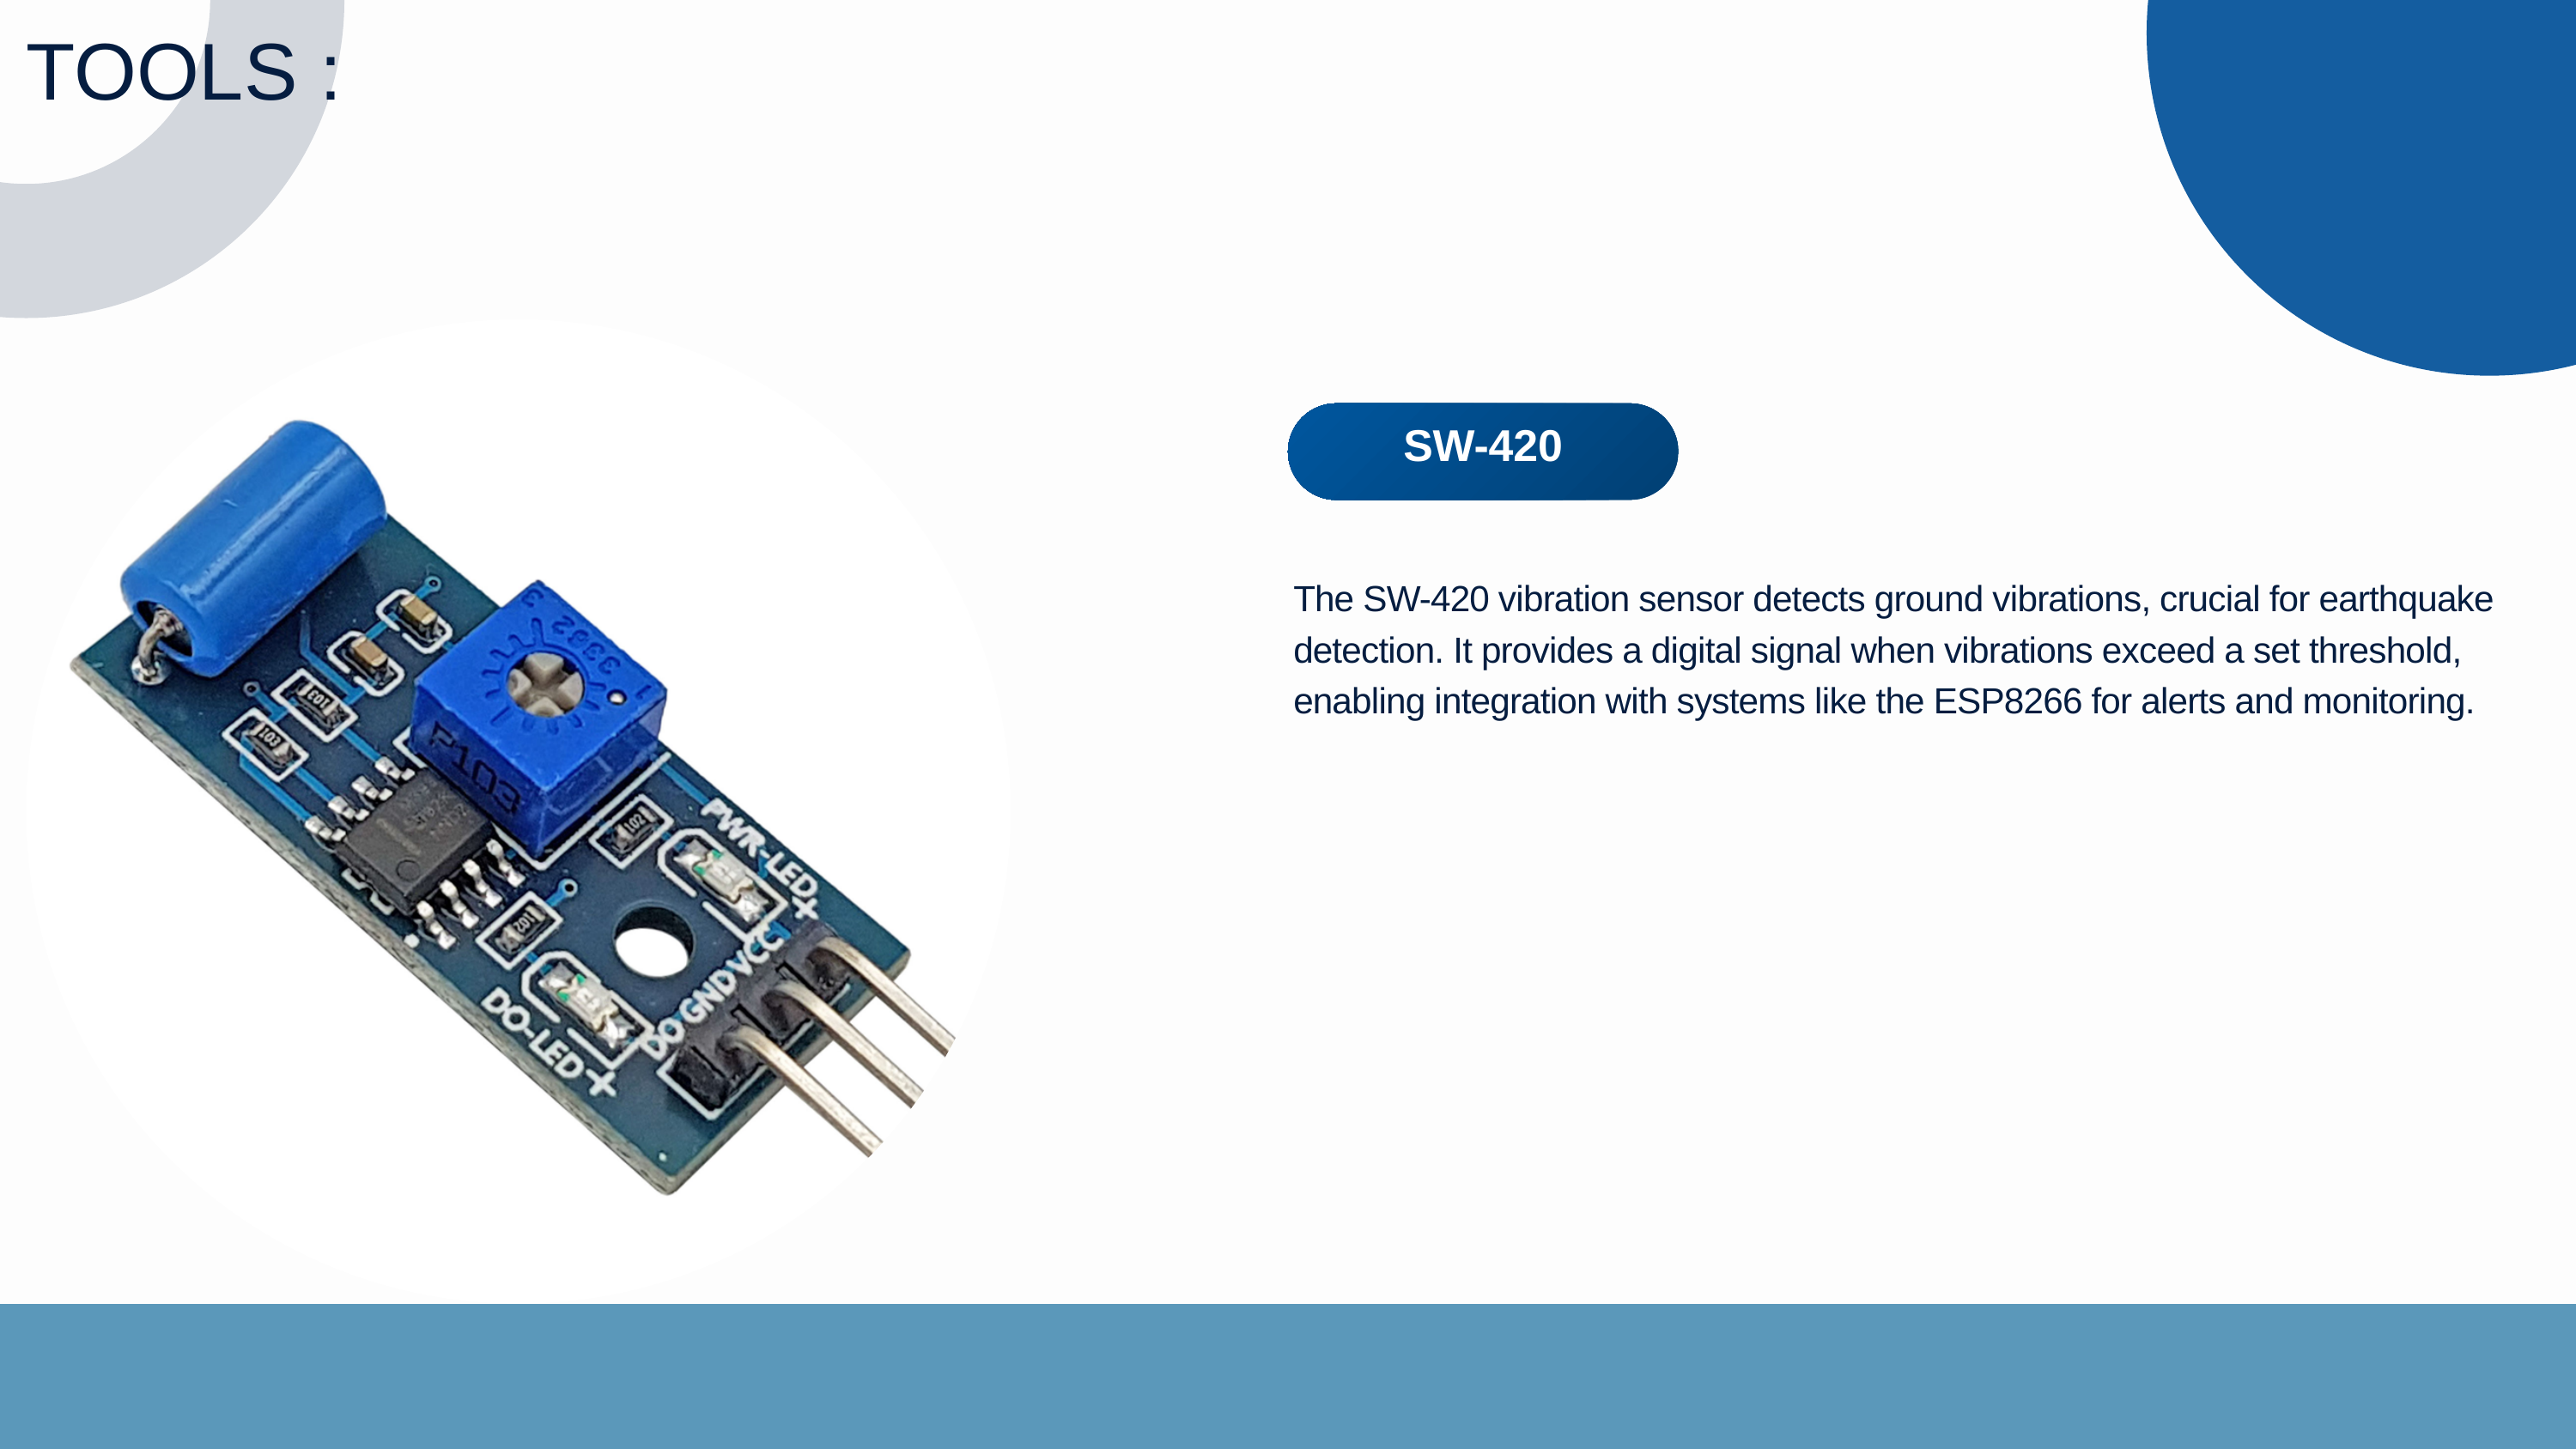

TOOLS :

SW-420
The SW-420 vibration sensor detects ground vibrations, crucial for earthquake detection. It provides a digital signal when vibrations exceed a set threshold, enabling integration with systems like the ESP8266 for alerts and monitoring.